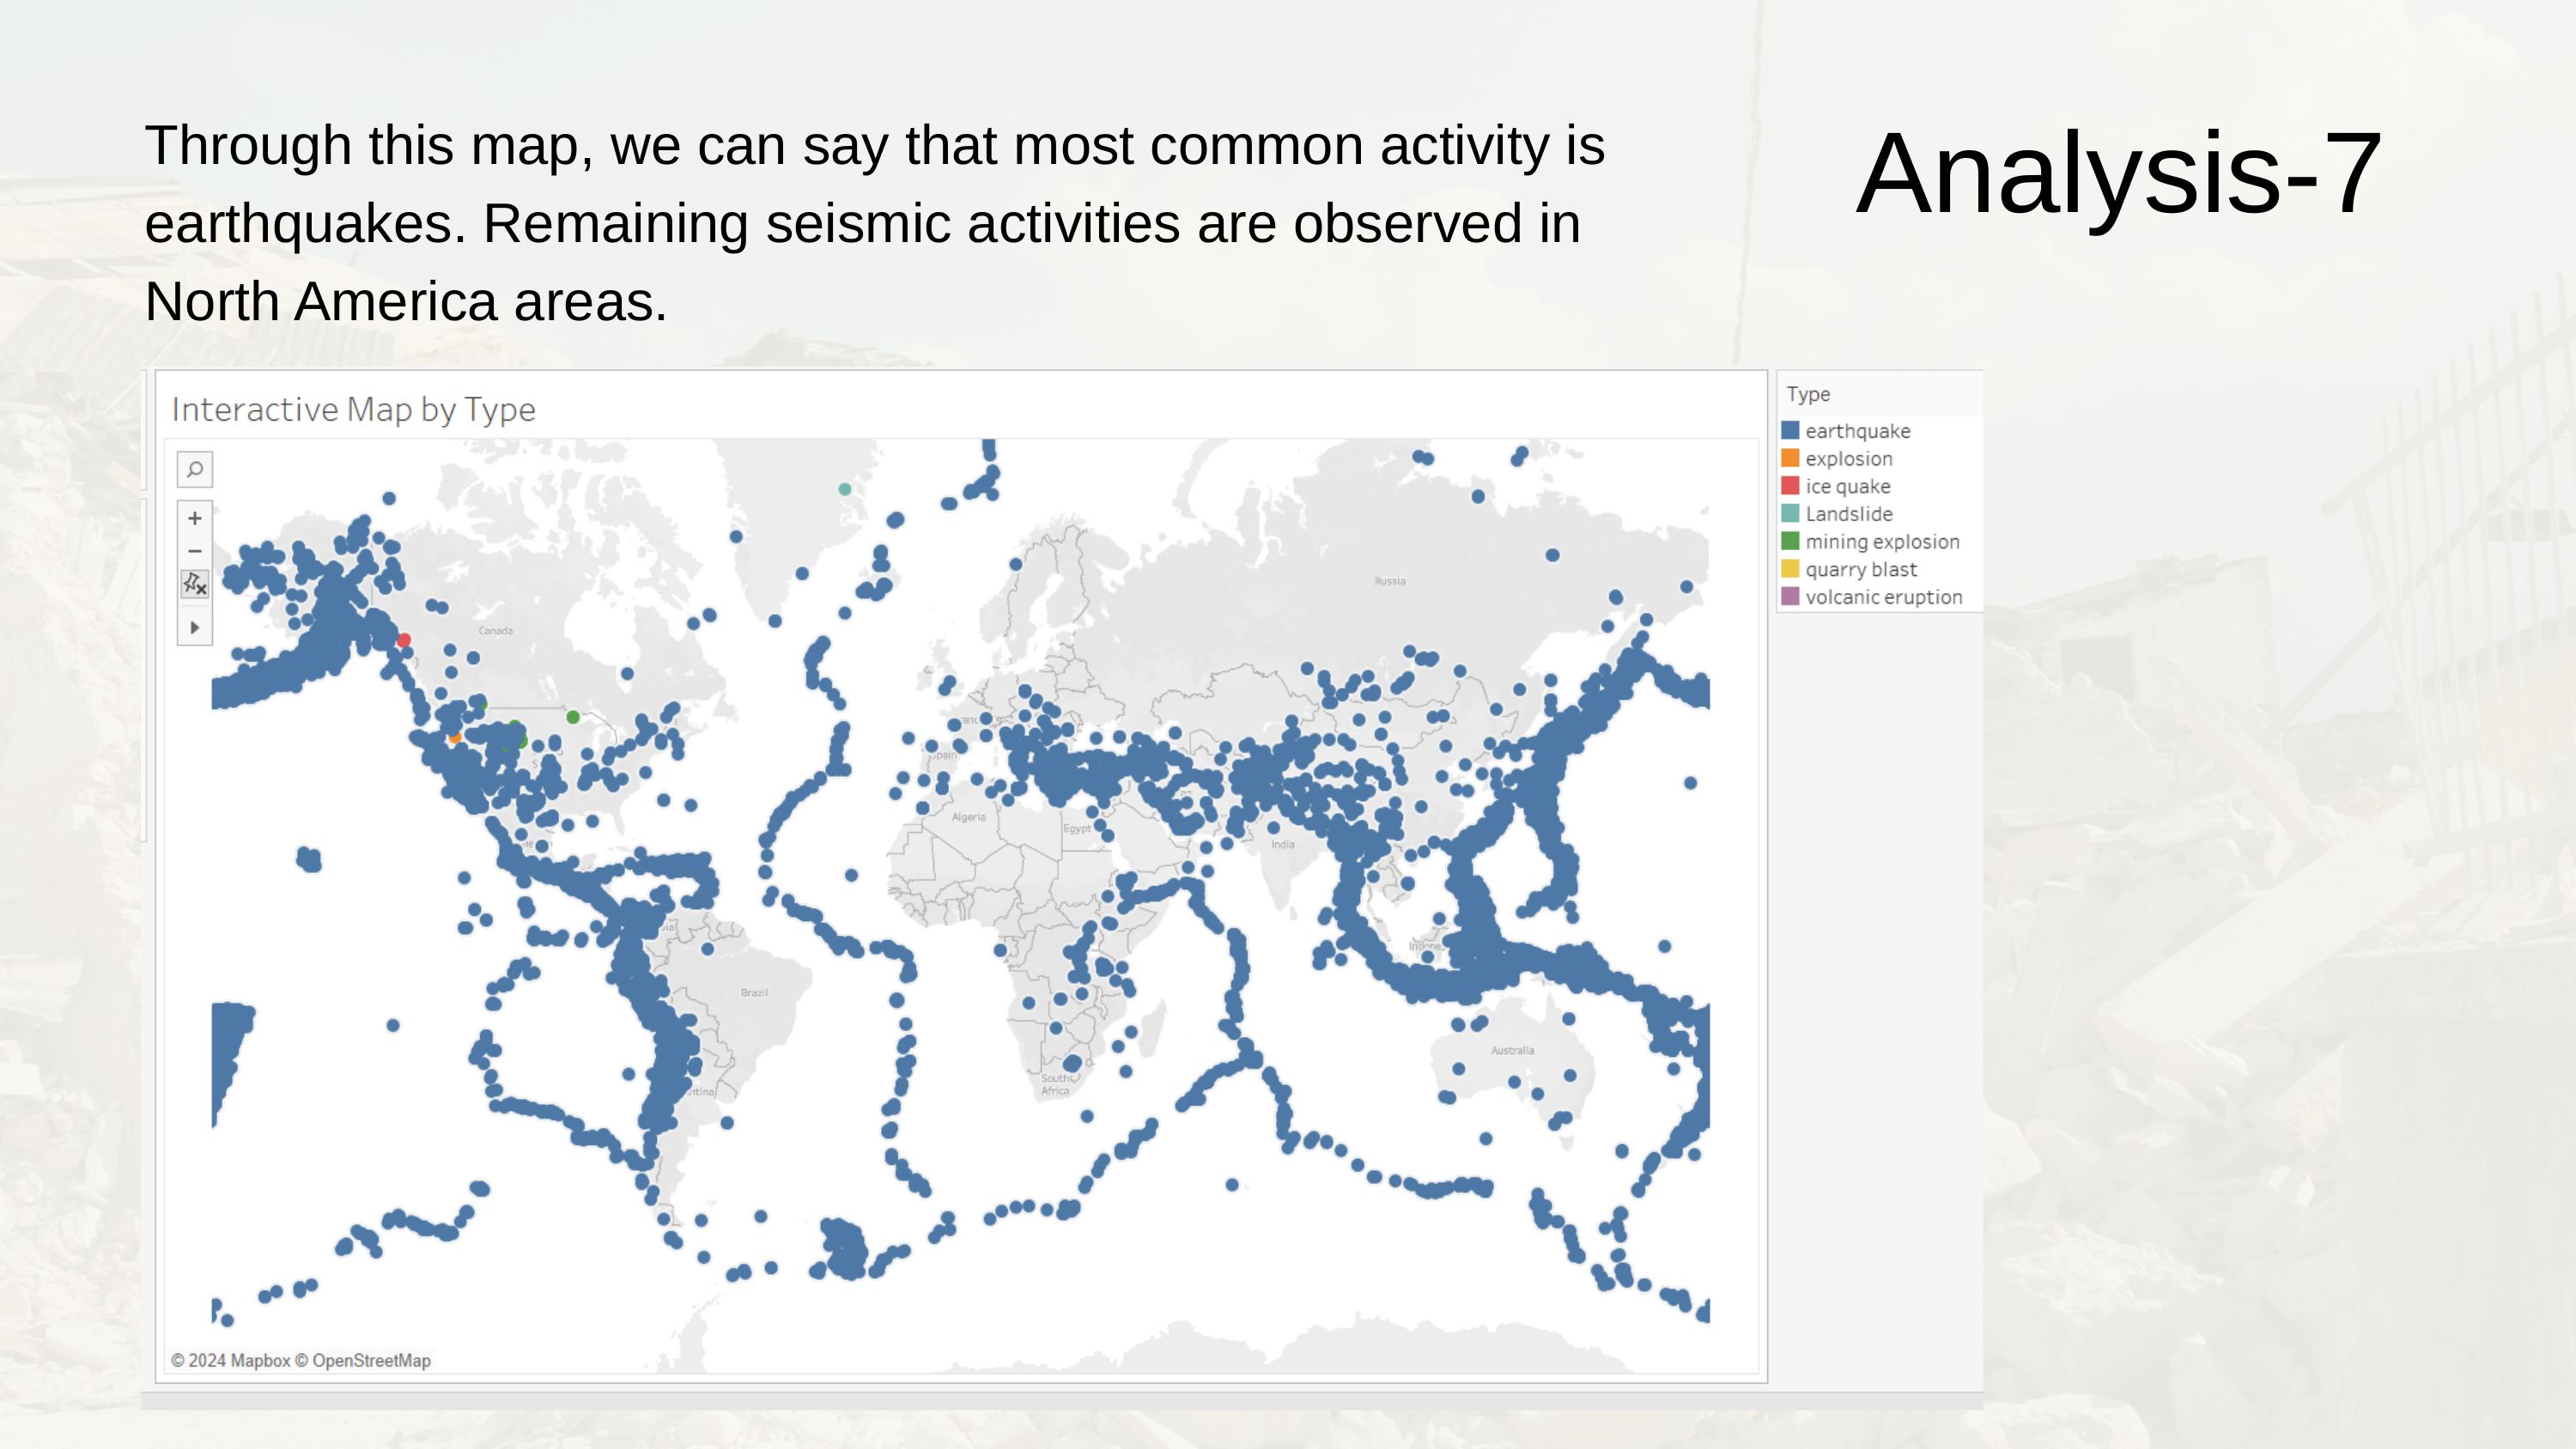

Through this map, we can say that most common activity is earthquakes. Remaining seismic activities are observed in North America areas.
Analysis-7